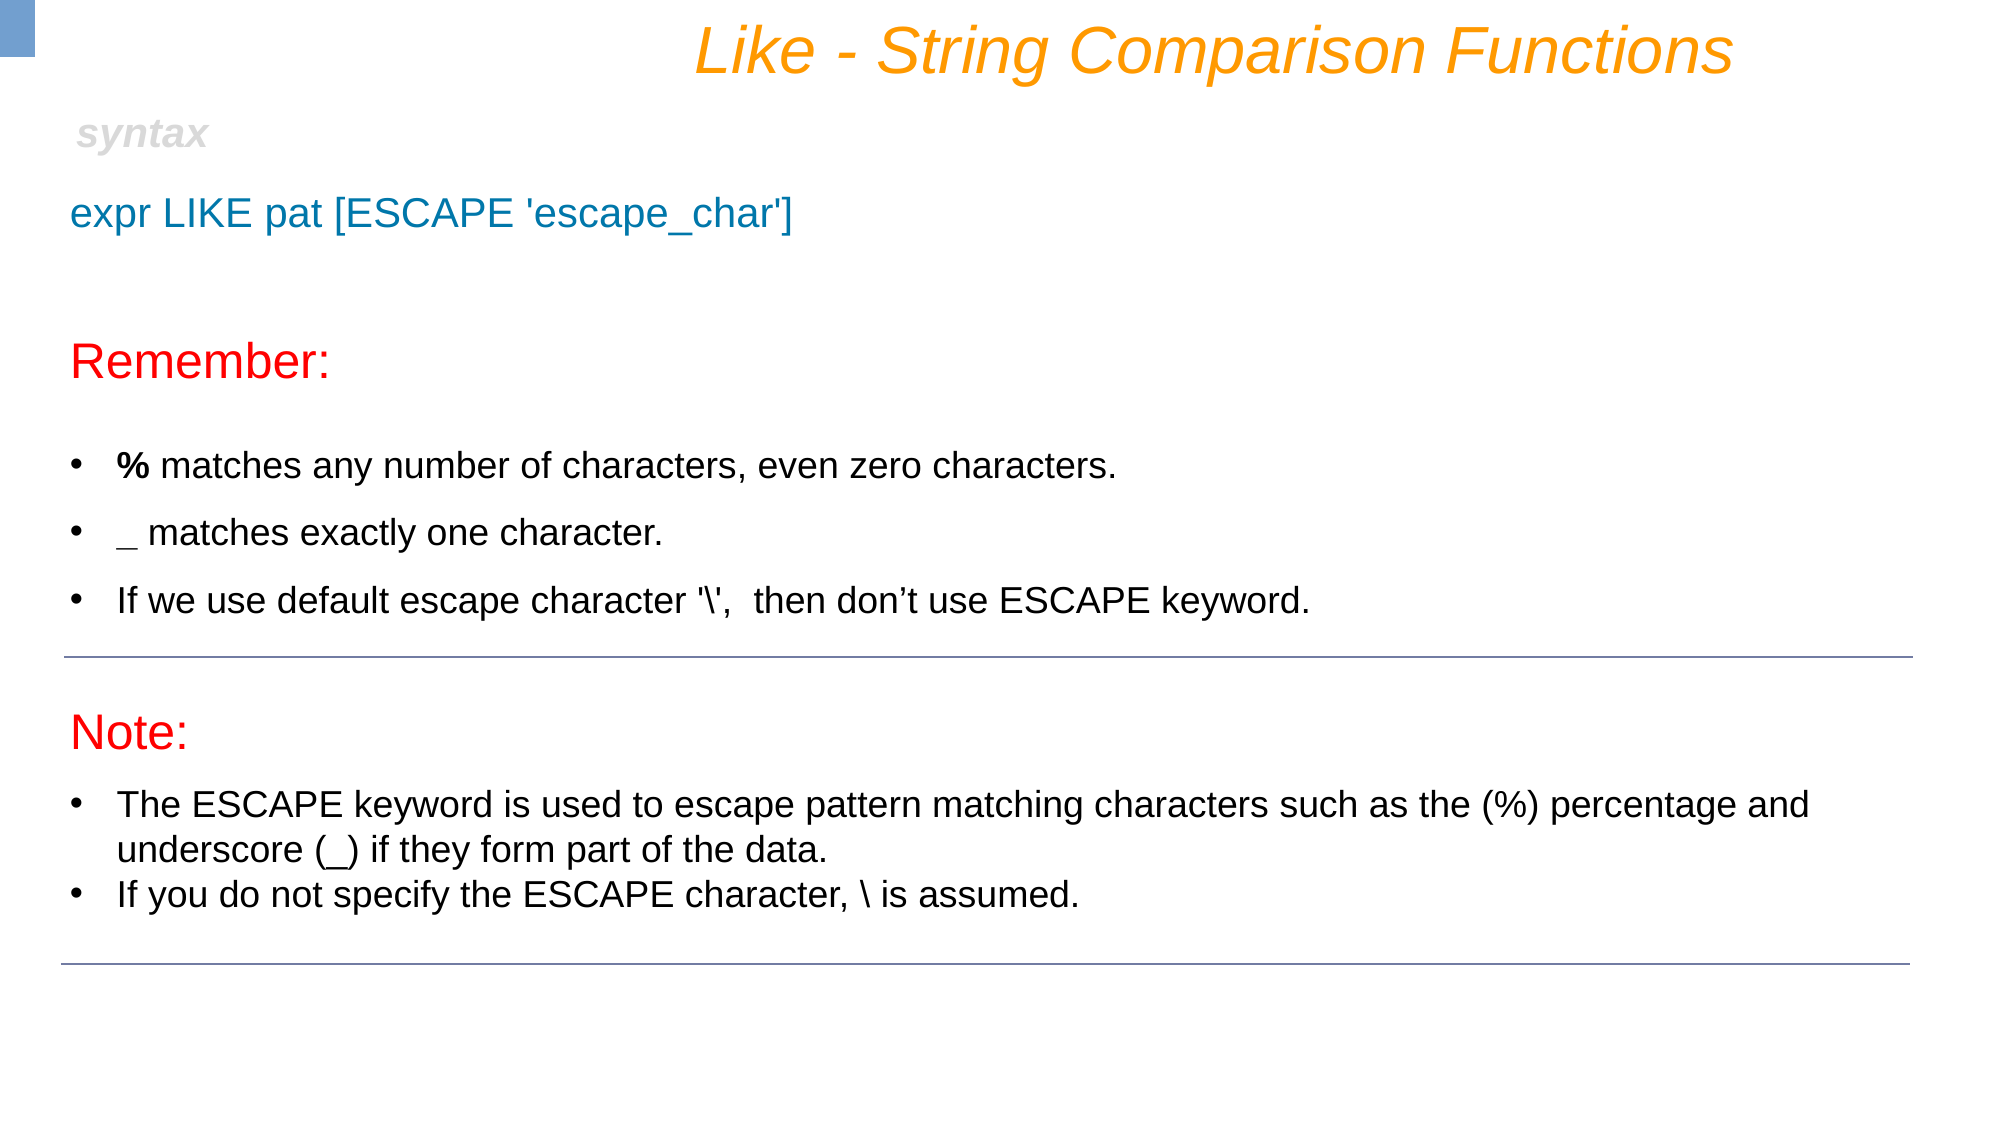

Like - String Comparison Functions
syntax
expr LIKE pat [ESCAPE 'escape_char']
Remember:

% matches any number of characters, even zero characters.
_ matches exactly one character.
If we use default escape character '\',  then don’t use ESCAPE keyword.
Note:

The ESCAPE keyword is used to escape pattern matching characters such as the (%) percentage and underscore (_) if they form part of the data.
If you do not specify the ESCAPE character, \ is assumed.